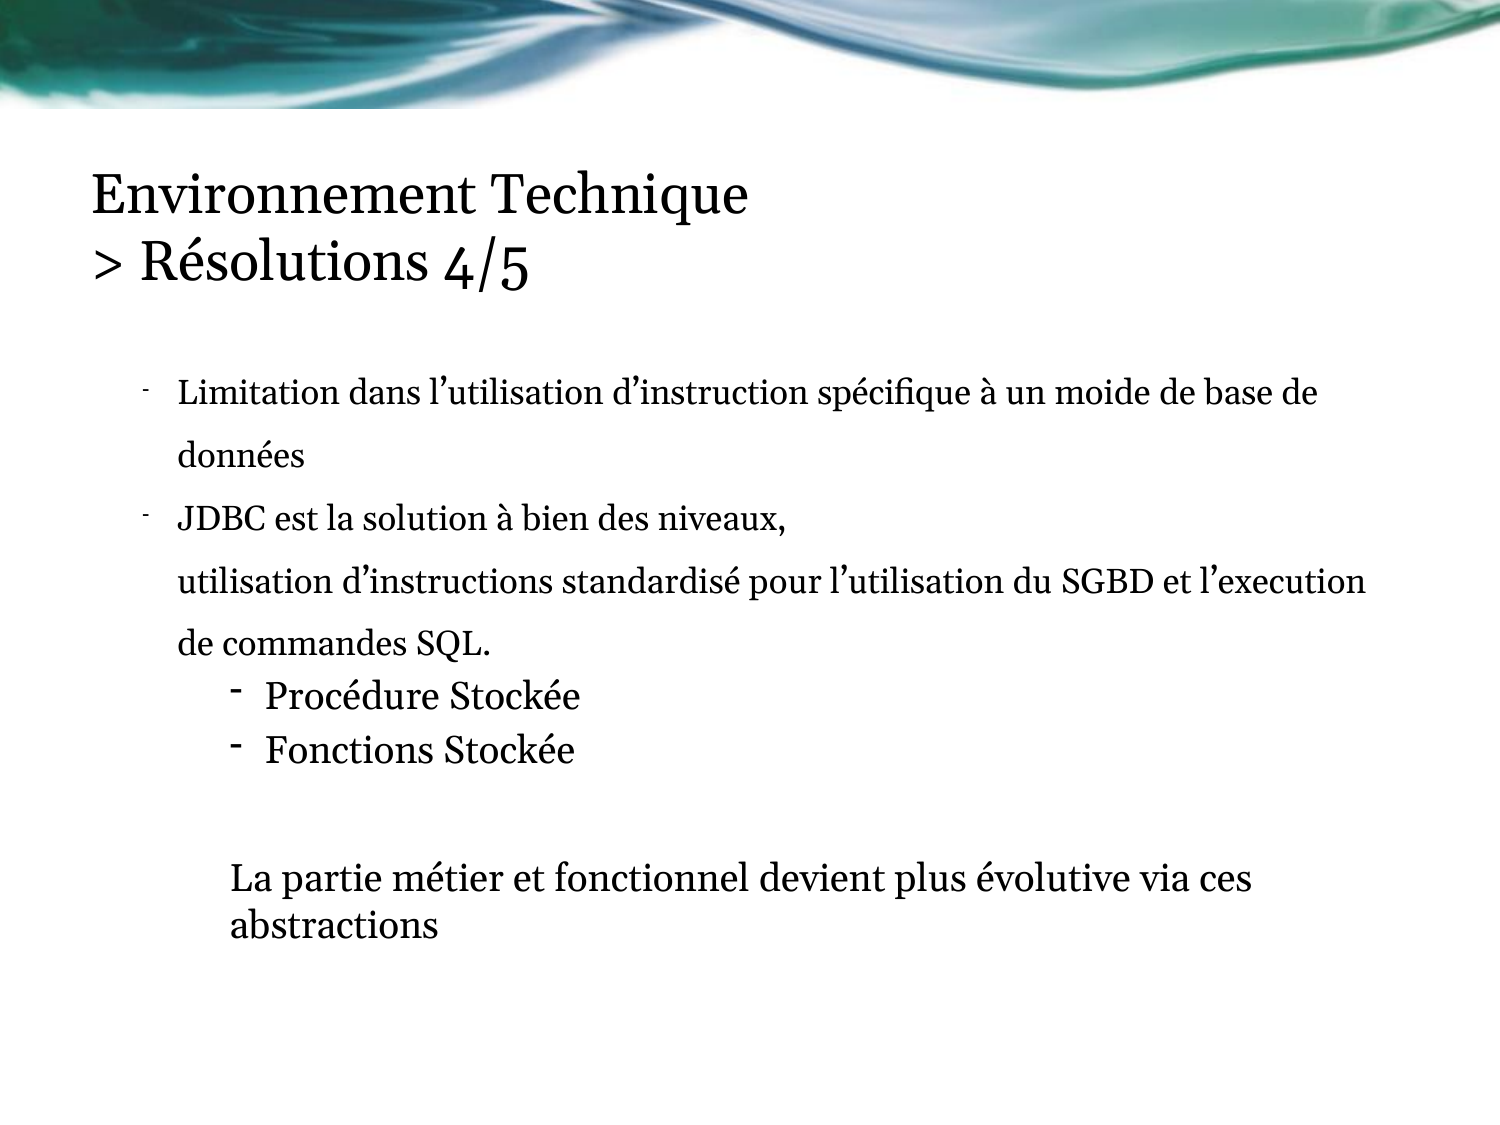

# Environnement Technique > Résolutions 4/5

Limitation dans l’utilisation d’instruction spécifique à un moide de base de données
JDBC est la solution à bien des niveaux,
utilisation d’instructions standardisé pour l’utilisation du SGBD et l’execution de commandes SQL.
Procédure Stockée
Fonctions Stockée

La partie métier et fonctionnel devient plus évolutive via ces abstractions